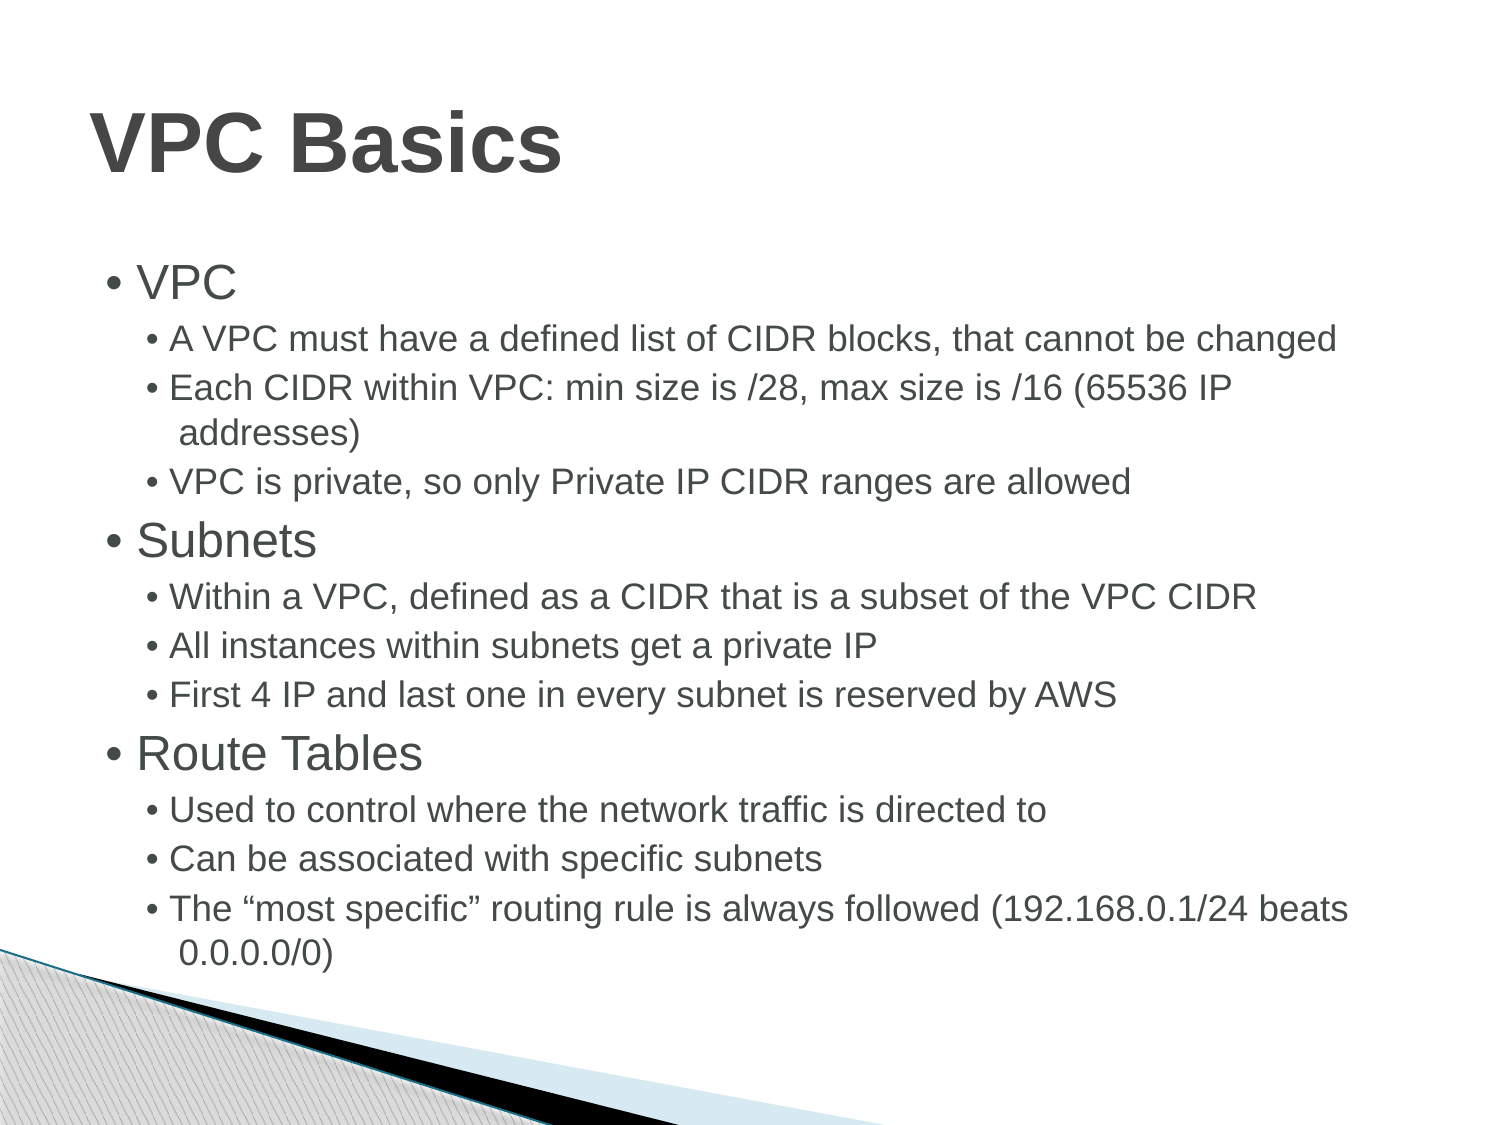

# VPC Basics
• VPC
• A VPC must have a defined list of CIDR blocks, that cannot be changed
• Each CIDR within VPC: min size is /28, max size is /16 (65536 IP addresses)
• VPC is private, so only Private IP CIDR ranges are allowed
• Subnets
• Within a VPC, defined as a CIDR that is a subset of the VPC CIDR
• All instances within subnets get a private IP
• First 4 IP and last one in every subnet is reserved by AWS
• Route Tables
• Used to control where the network traffic is directed to
• Can be associated with specific subnets
• The “most specific” routing rule is always followed (192.168.0.1/24 beats 0.0.0.0/0)